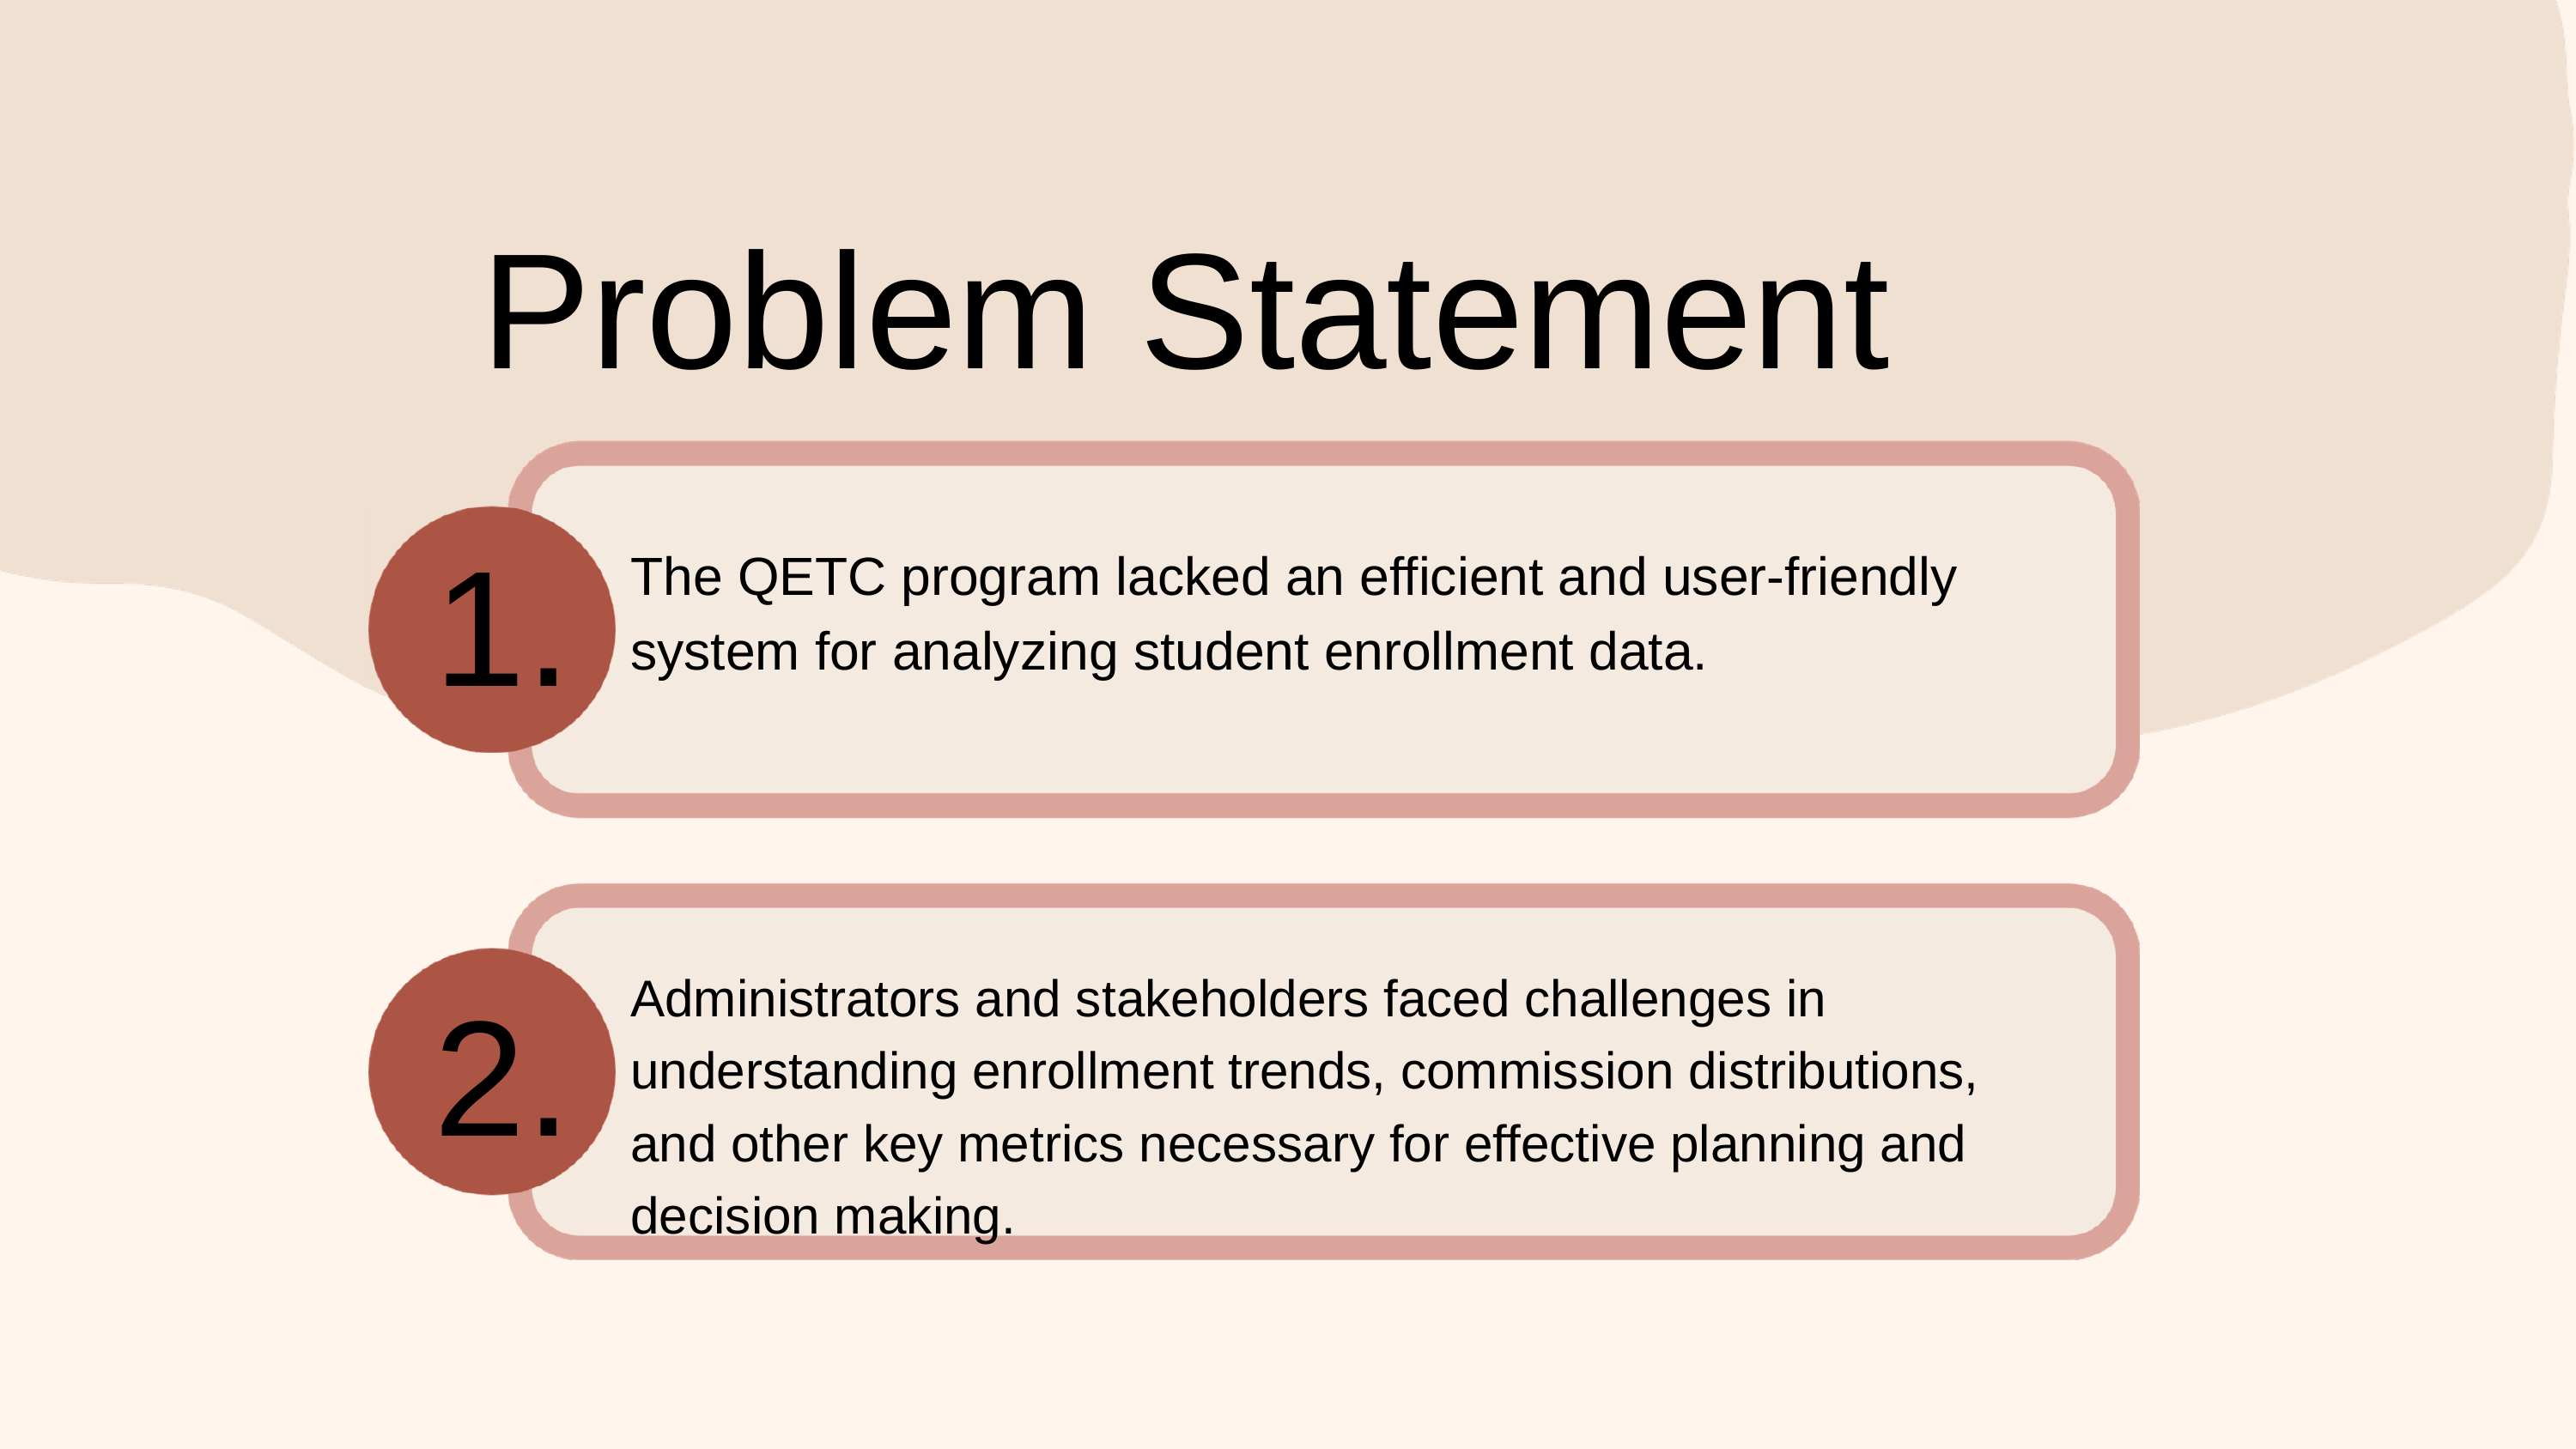

Problem Statement

1.
The QETC program lacked an efficient and user-friendly system for analyzing student enrollment data.
2.
Administrators and stakeholders faced challenges in understanding enrollment trends, commission distributions, and other key metrics necessary for effective planning and decision making.